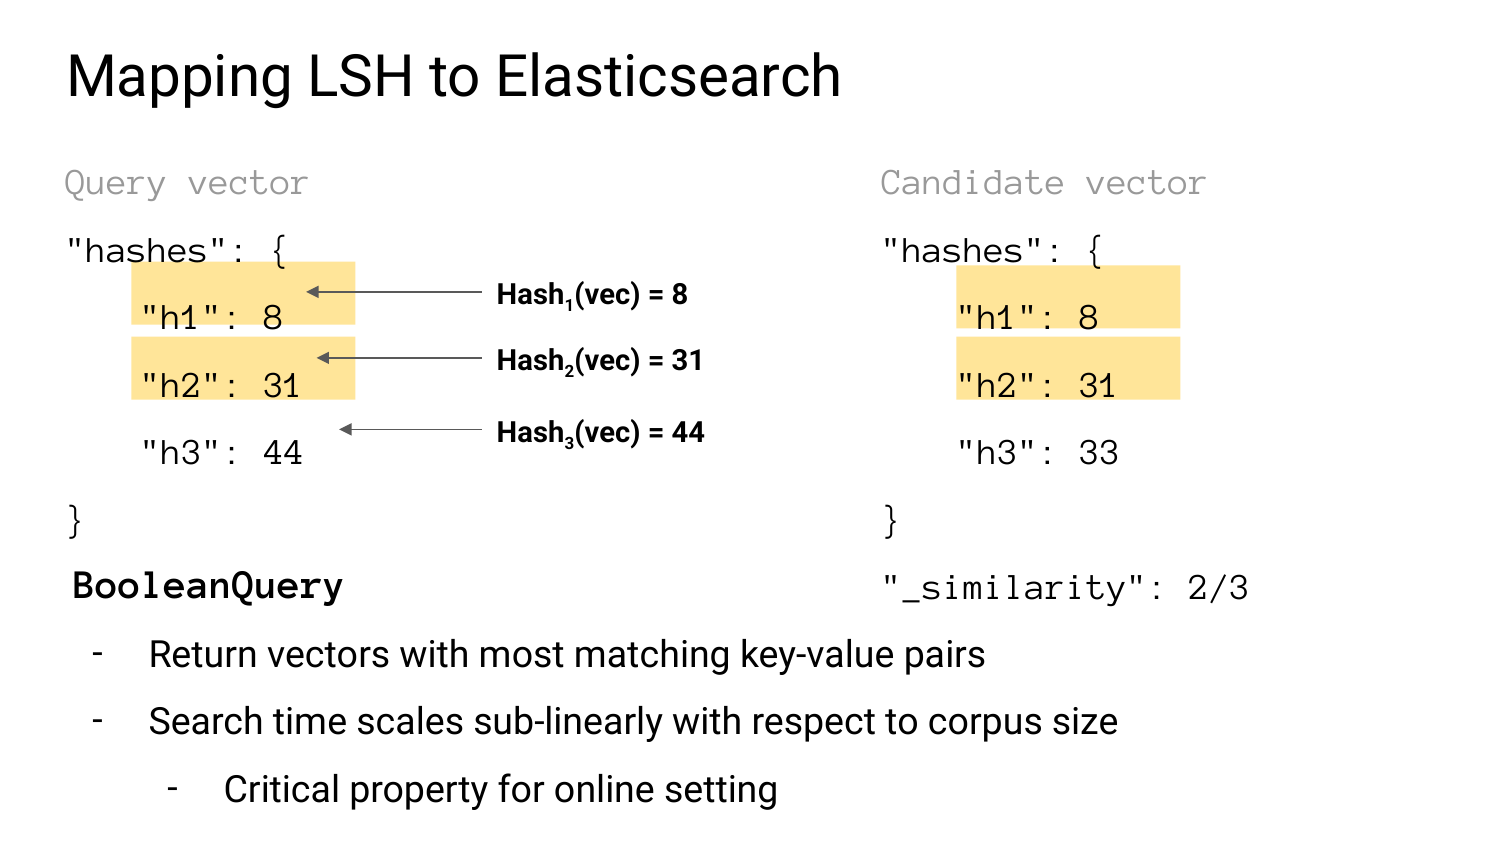

# Mapping LSH to Elasticsearch
Query vector
"hashes": {
"h1": 8
"h2": 31
"h3": 44
}
Candidate vector
"hashes": {
"h1": 8
"h2": 31
"h3": 33
}
"_similarity": 2/3

BooleanQuery
Return vectors with most matching key-value pairs
Search time scales sub-linearly with respect to corpus size
Critical property for online setting
Hash1(vec) = 8
Hash2(vec) = 31
Hash3(vec) = 44